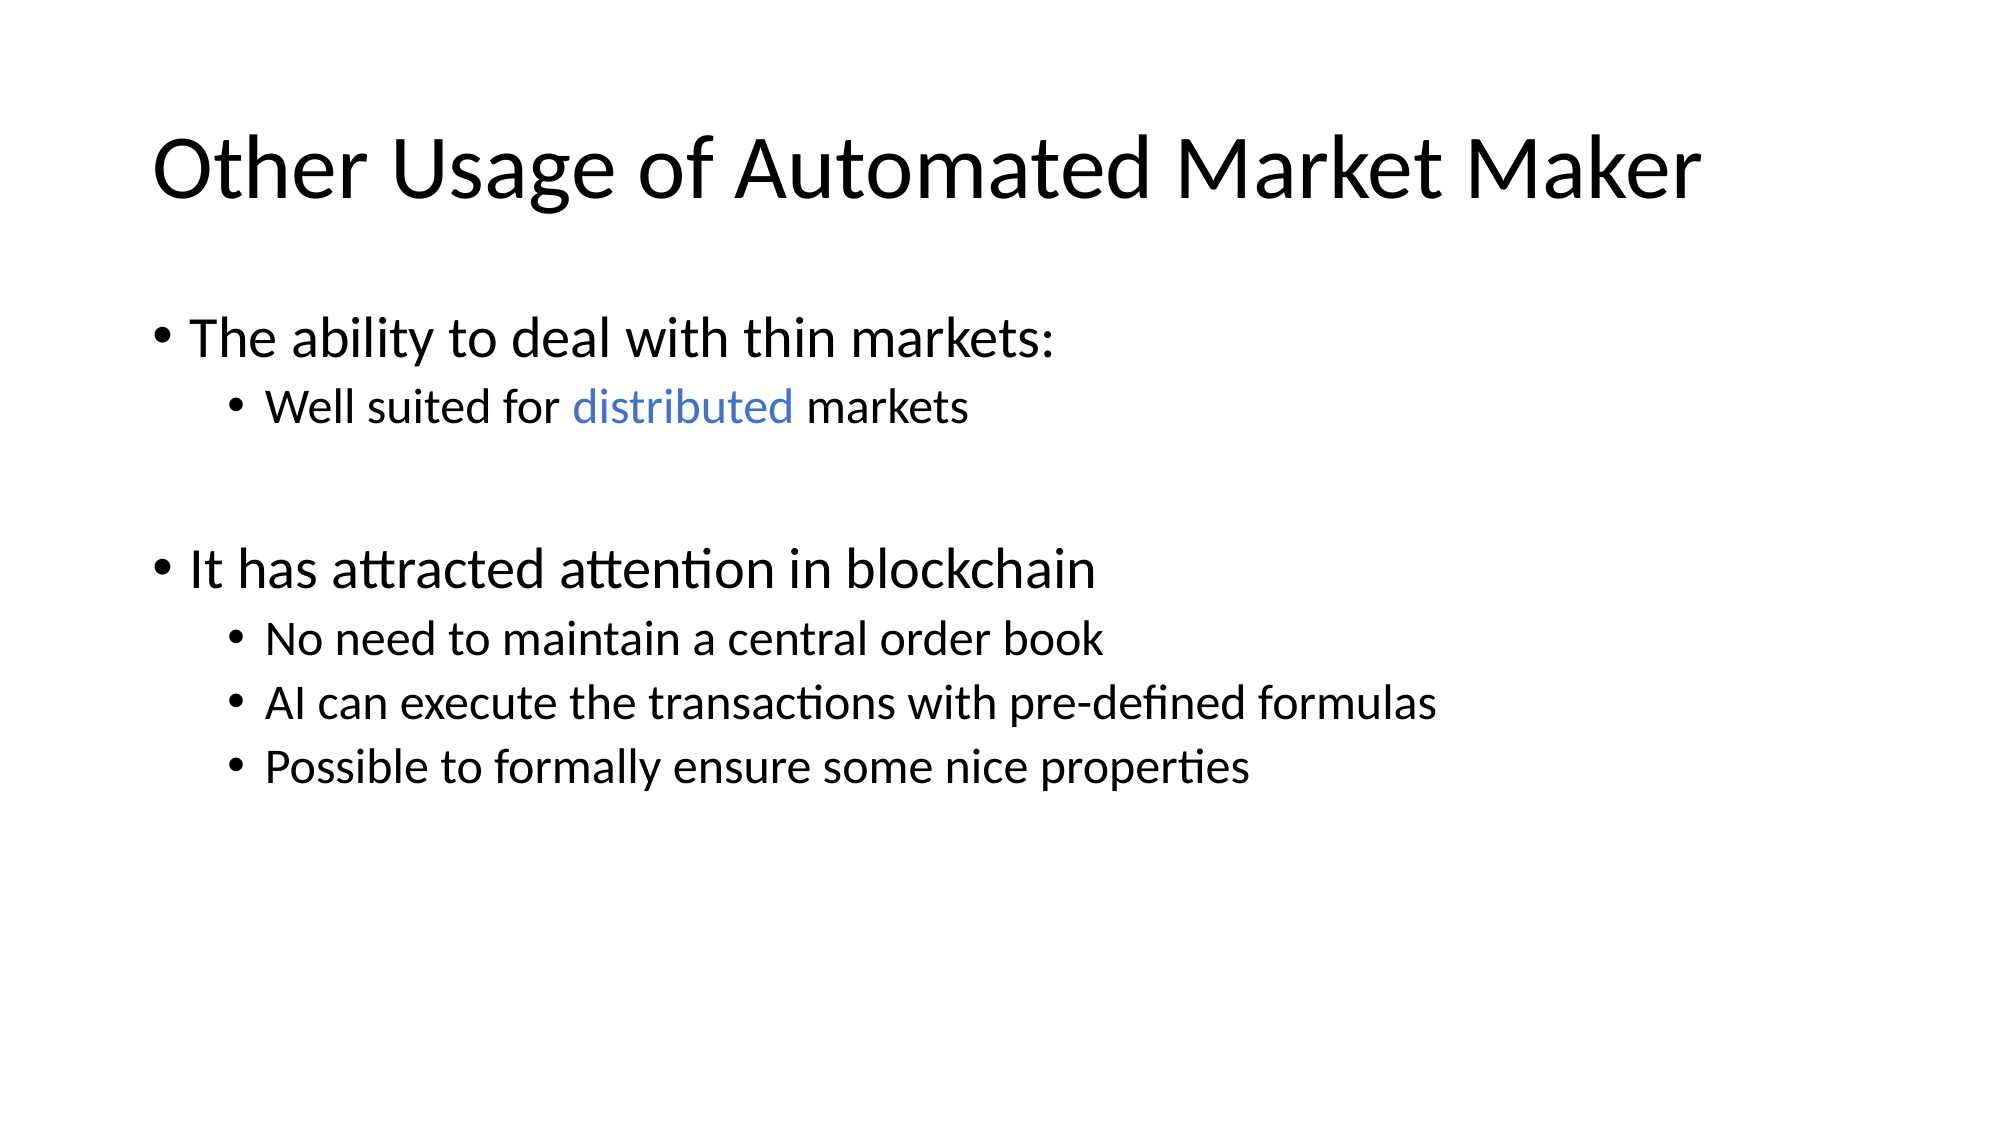

# Other Usage of Automated Market Maker
The ability to deal with thin markets:
Well suited for distributed markets

It has attracted attention in blockchain
No need to maintain a central order book
AI can execute the transactions with pre-defined formulas
Possible to formally ensure some nice properties